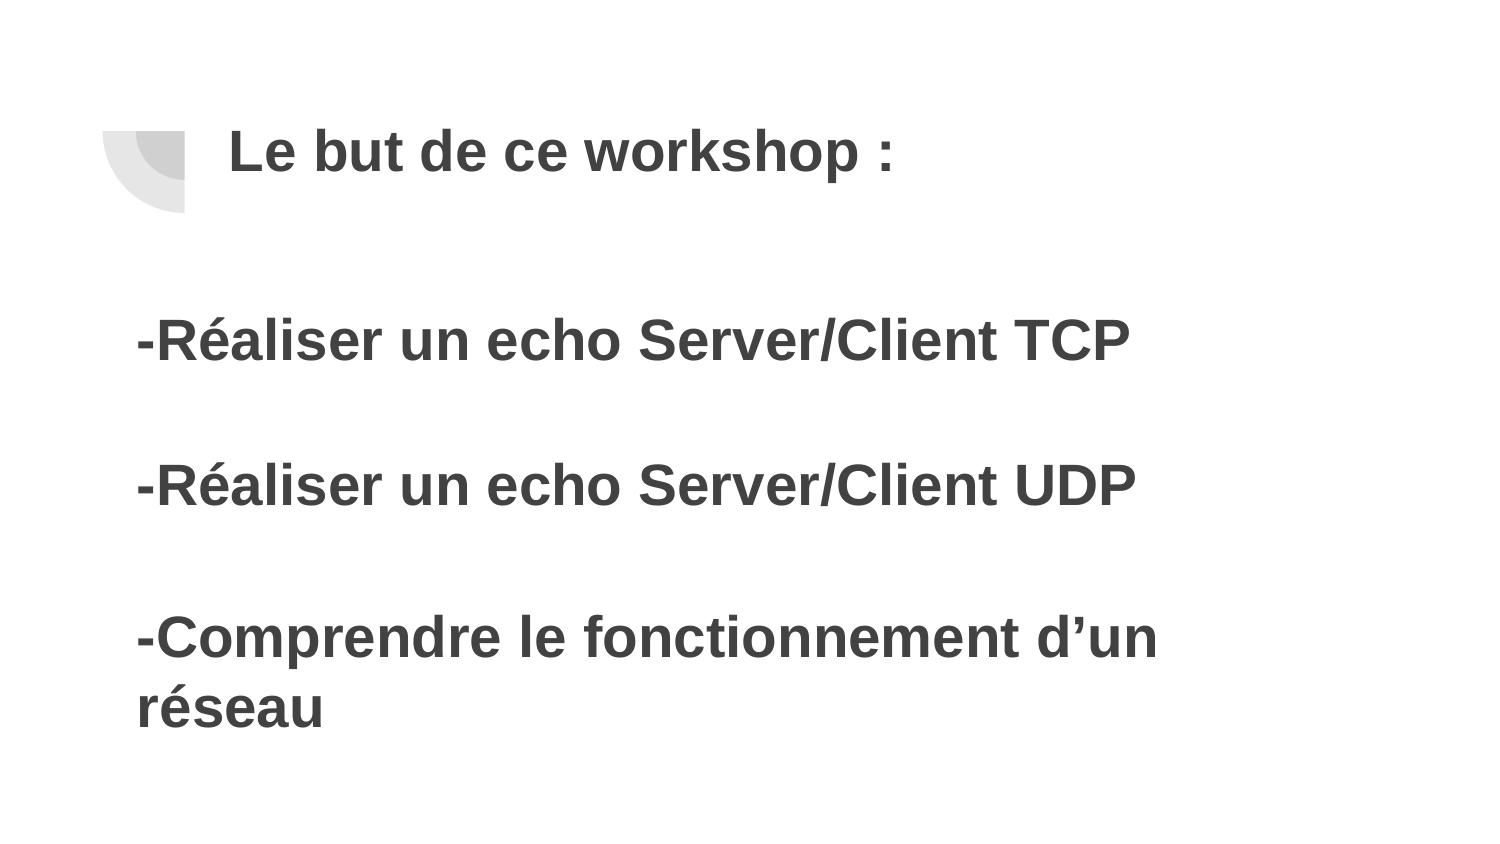

# Le but de ce workshop :
-Réaliser un echo Server/Client TCP
-Réaliser un echo Server/Client UDP
-Comprendre le fonctionnement d’un réseau